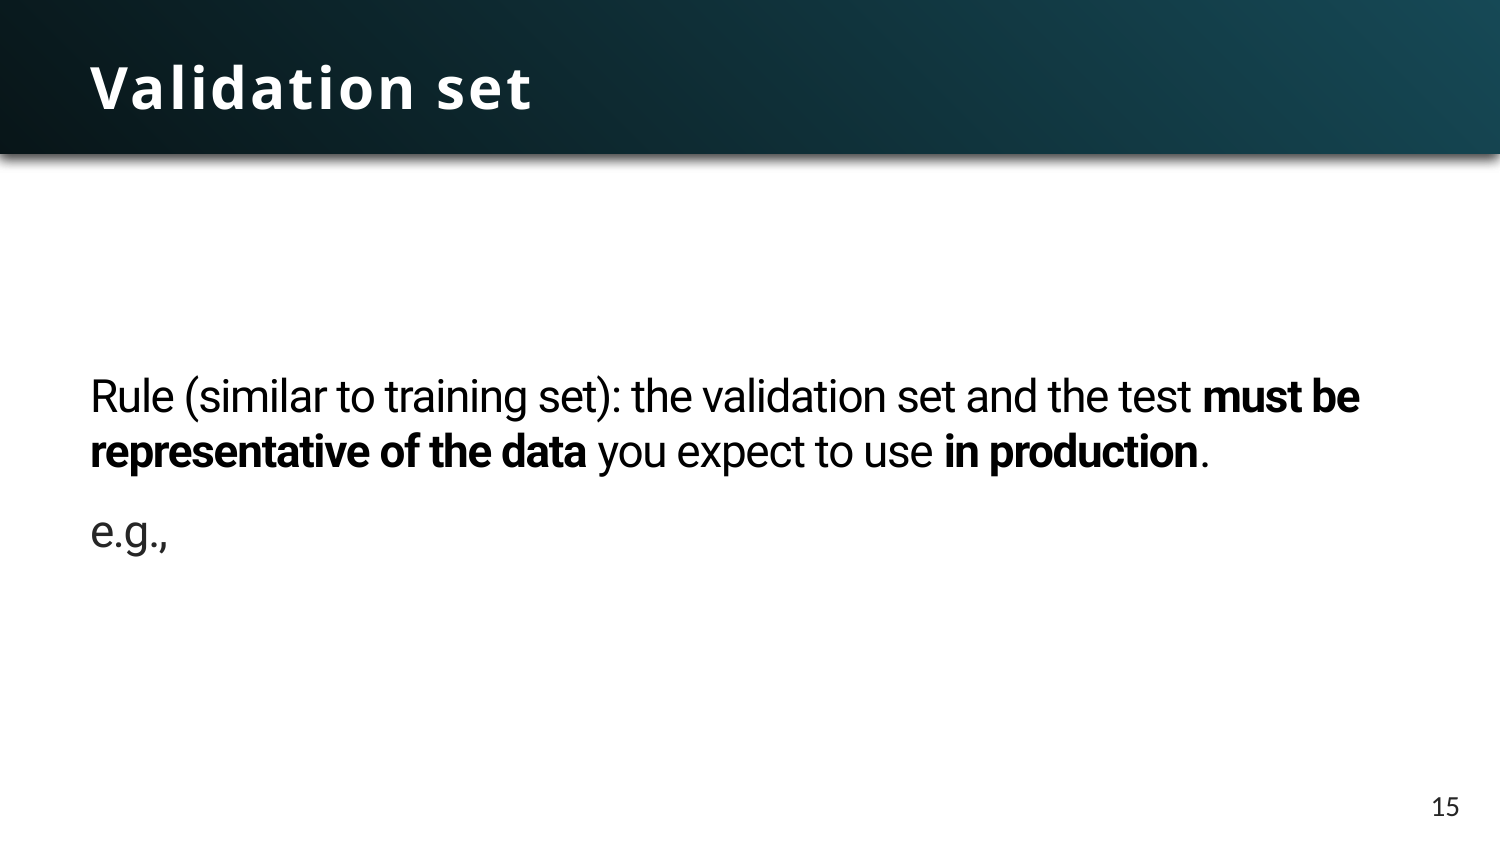

# Validation set

Rule (similar to training set): the validation set and the test must be representative of the data you expect to use in production.
e.g.,

15